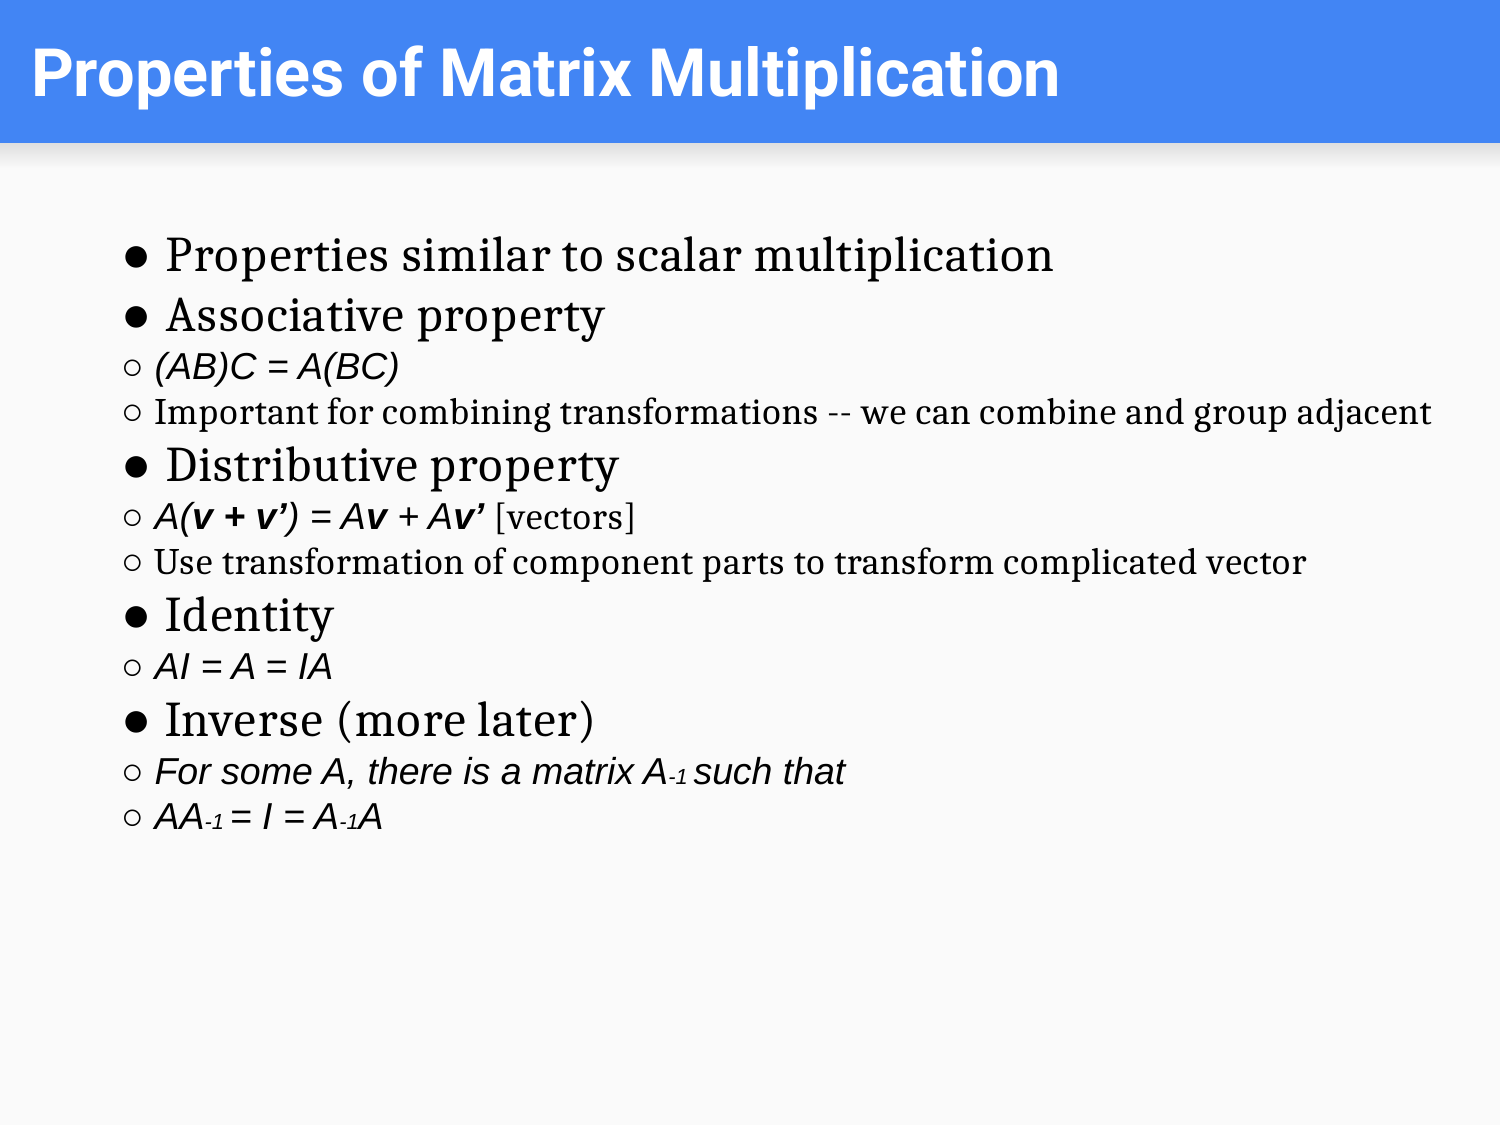

# Properties of Matrix Multiplication
● Properties similar to scalar multiplication
● Associative property
○ (AB)C = A(BC)
○ Important for combining transformations -- we can combine and group adjacent
● Distributive property
○ A(v + v’) = Av + Av’ [vectors]
○ Use transformation of component parts to transform complicated vector
● Identity
○ AI = A = IA
● Inverse (more later)
○ For some A, there is a matrix A-1 such that
○ AA-1 = I = A-1A